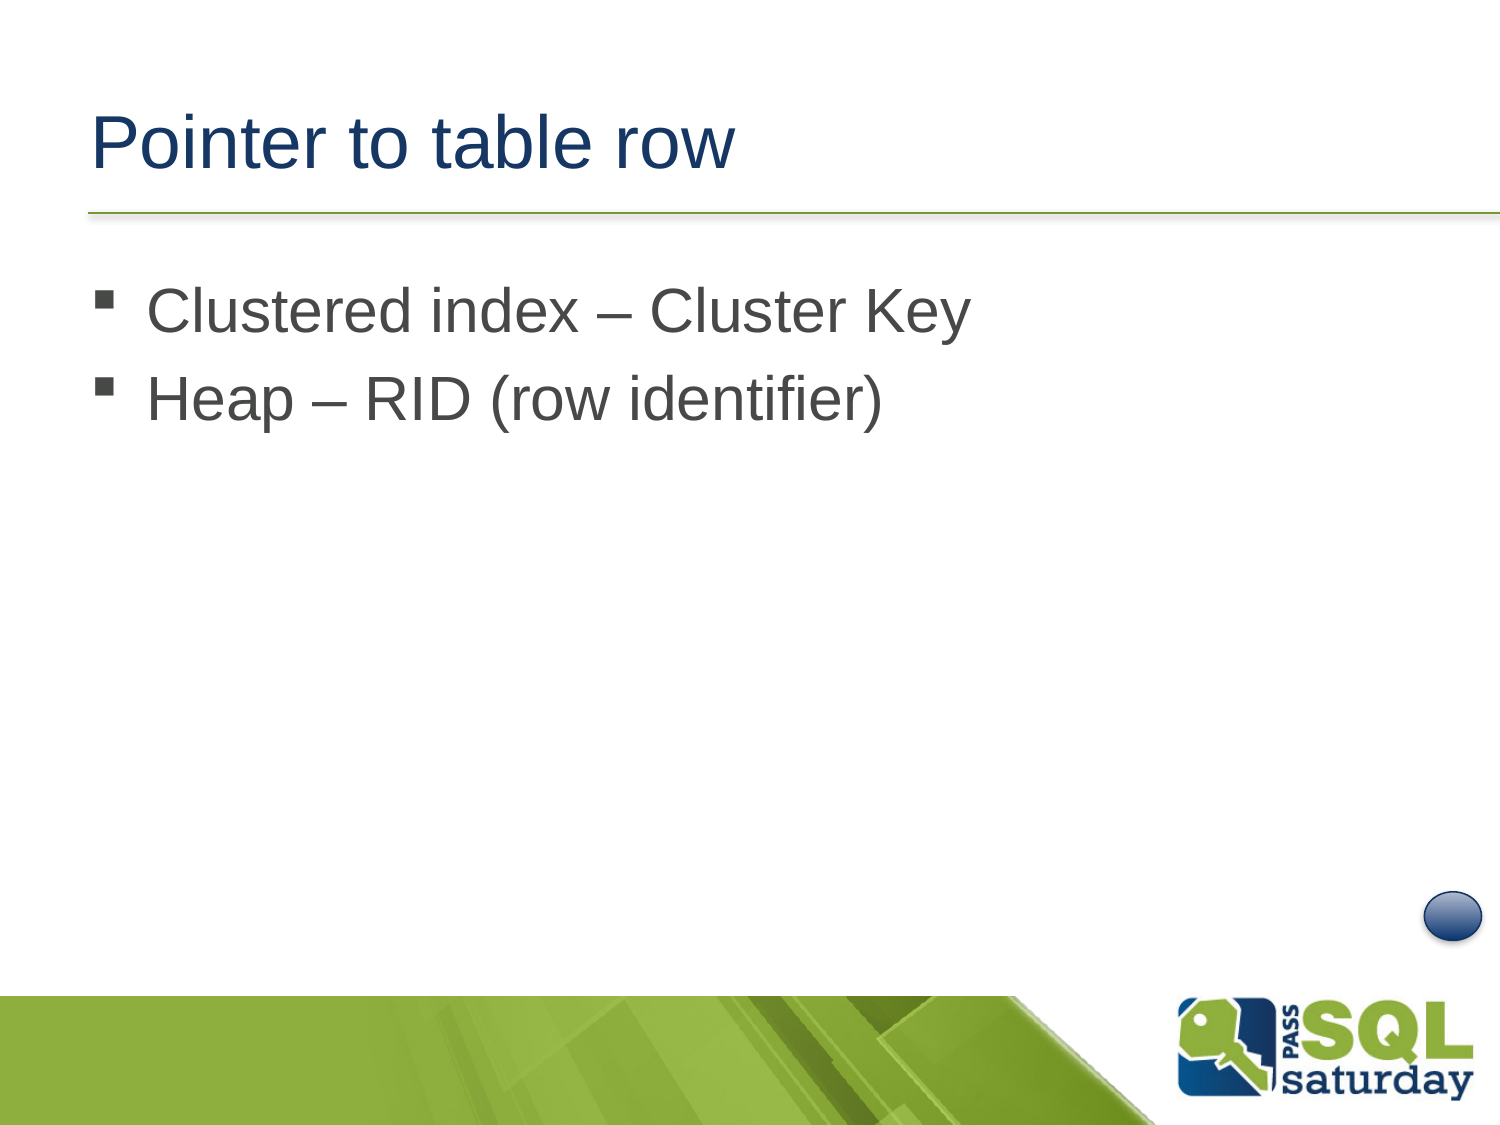

# Pointer to table row
Clustered index – Cluster Key
Heap – RID (row identifier)